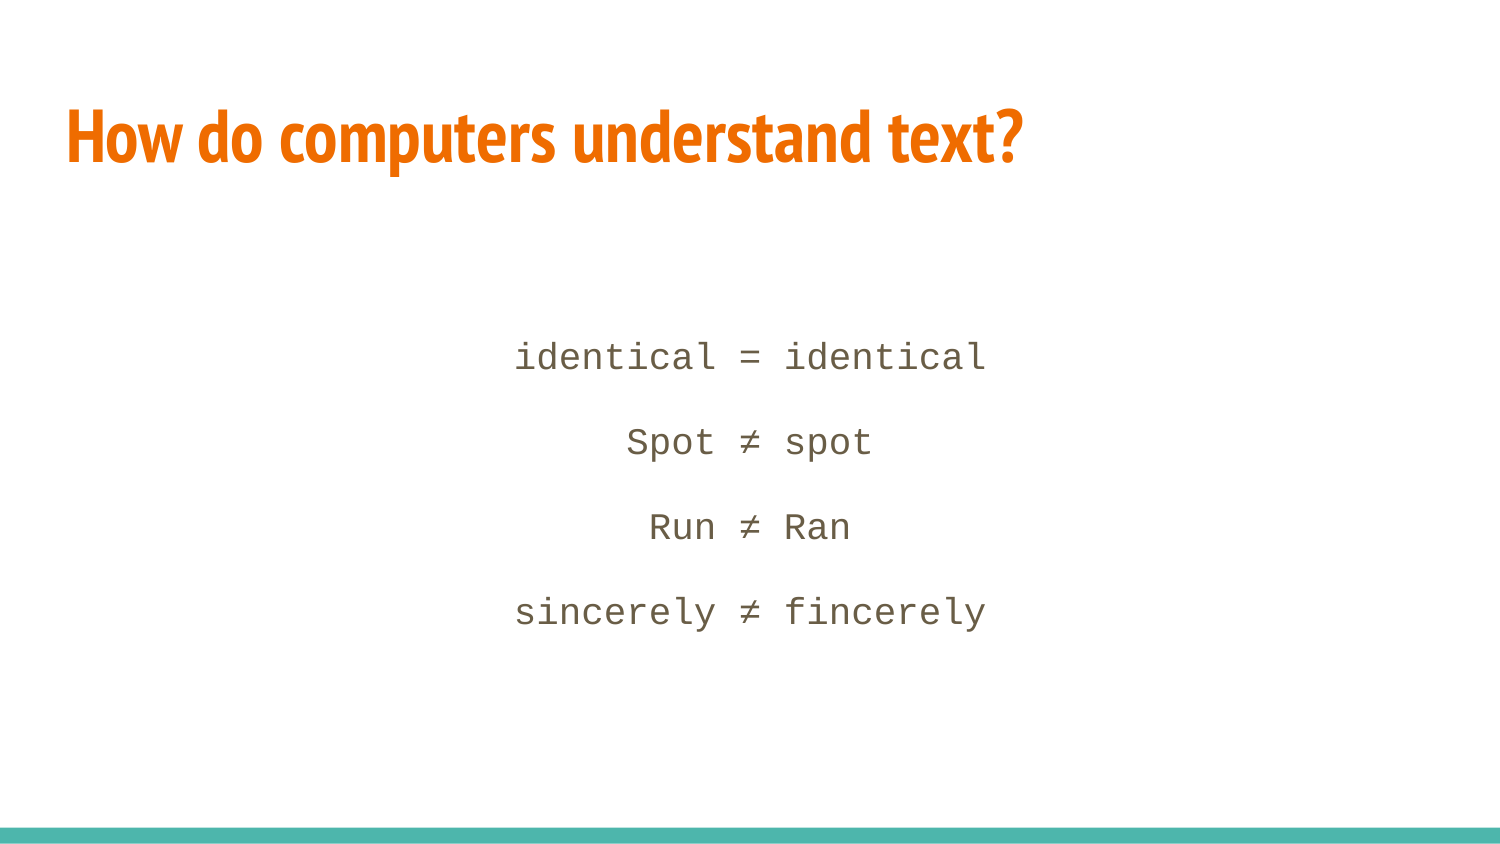

# How do computers understand text?
identical = identical
Spot ≠ spot
Run ≠ Ran
sincerely ≠ fincerely